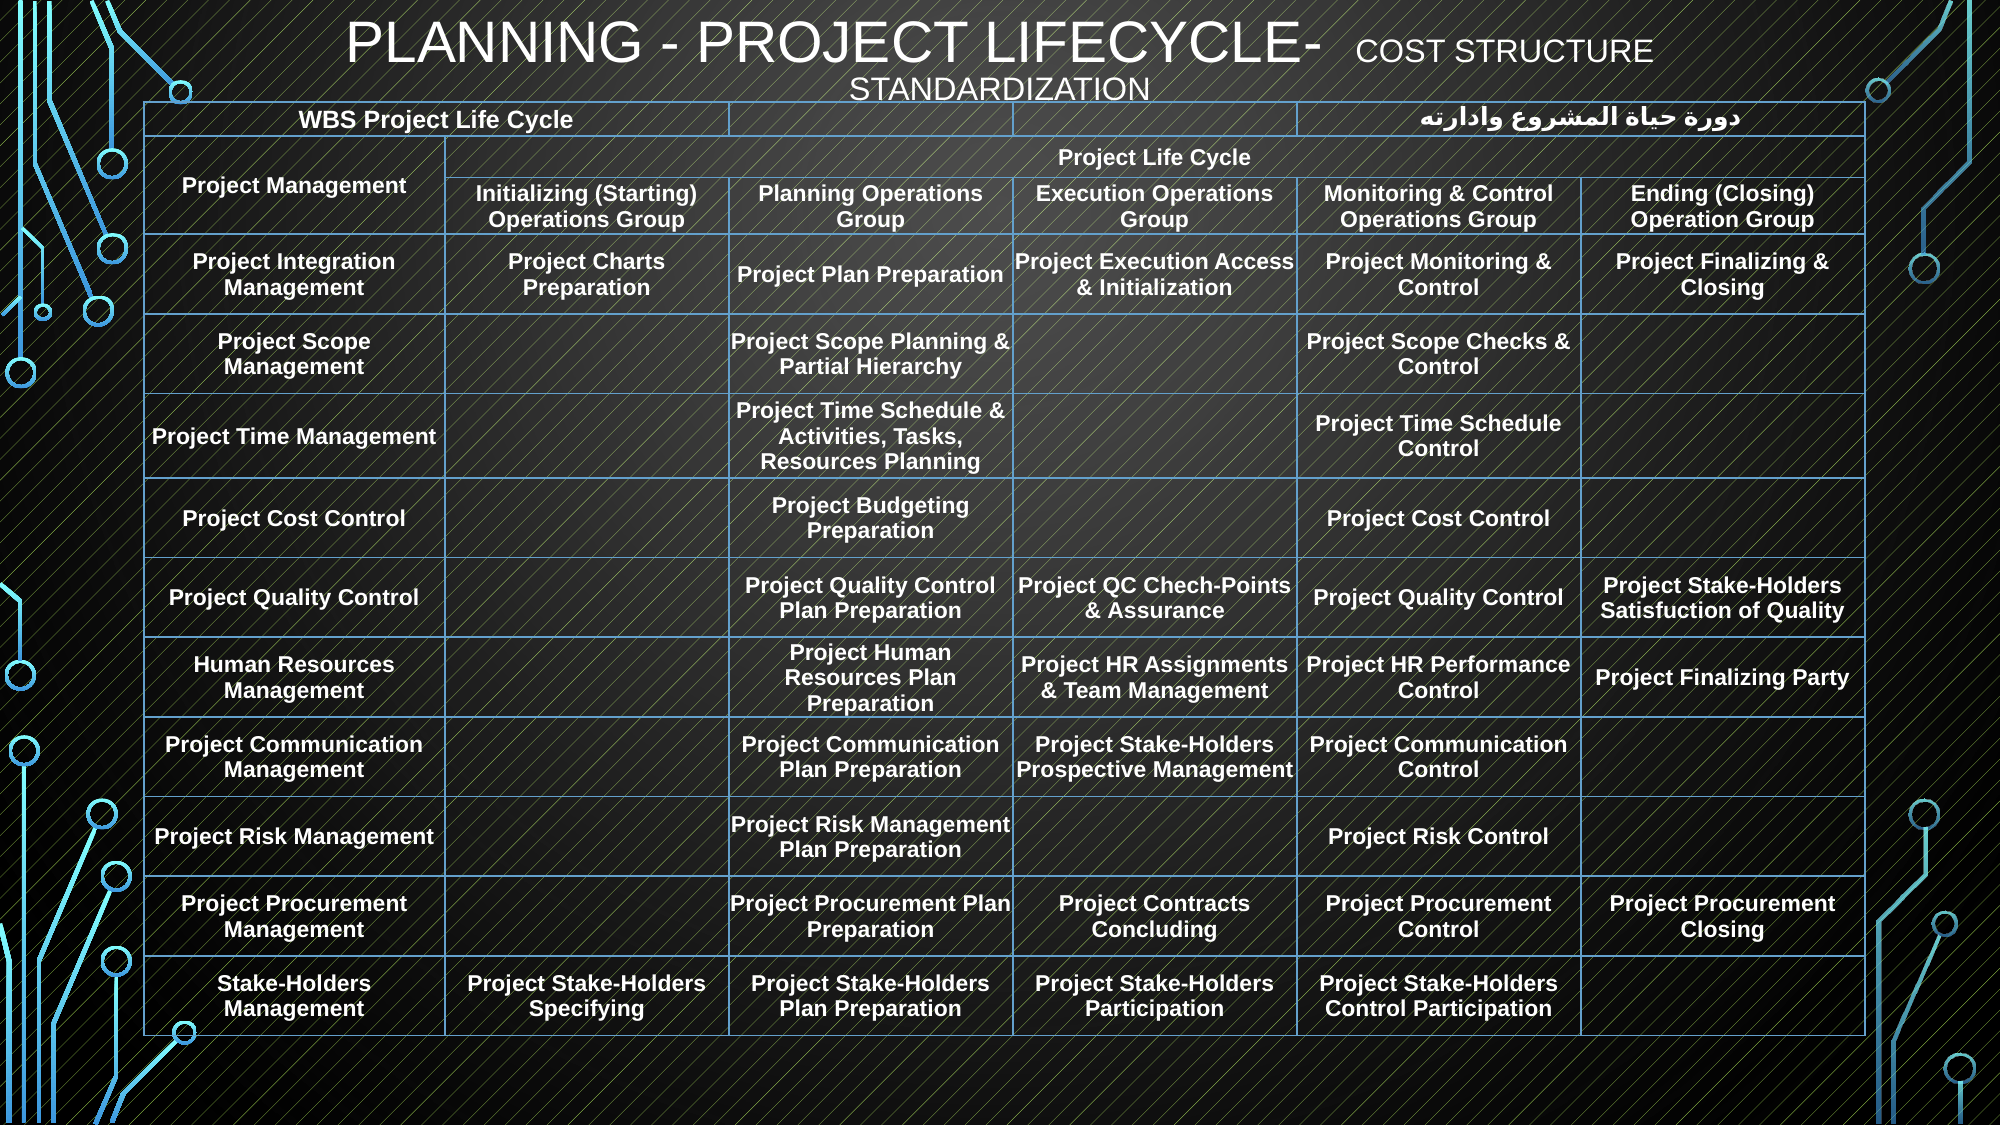

Planning - Project Lifecycle-  Cost Structure Standardization
| WBS Project Life Cycle |  |  |  | دورة حياة المشروع وادارته |  |
| --- | --- | --- | --- | --- | --- |
| Project Management | Project Life Cycle |  |  |  |  |
|  | Initializing (Starting) Operations Group | Planning Operations Group | Execution Operations Group | Monitoring & Control Operations Group | Ending (Closing) Operation Group |
| Project Integration Management | Project Charts Preparation | Project Plan Preparation | Project Execution Access & Initialization | Project Monitoring & Control | Project Finalizing & Closing |
| Project Scope Management |  | Project Scope Planning & Partial Hierarchy |  | Project Scope Checks & Control |  |
| Project Time Management |  | Project Time Schedule & Activities, Tasks, Resources Planning |  | Project Time Schedule Control |  |
| Project Cost Control |  | Project Budgeting Preparation |  | Project Cost Control |  |
| Project Quality Control |  | Project Quality Control Plan Preparation | Project QC Chech-Points & Assurance | Project Quality Control | Project Stake-Holders Satisfuction of Quality |
| Human Resources Management |  | Project Human Resources Plan Preparation | Project HR Assignments & Team Management | Project HR Performance Control | Project Finalizing Party |
| Project Communication Management |  | Project Communication Plan Preparation | Project Stake-Holders Prospective Management | Project Communication Control |  |
| Project Risk Management |  | Project Risk Management Plan Preparation |  | Project Risk Control |  |
| Project Procurement Management |  | Project Procurement Plan Preparation | Project Contracts Concluding | Project Procurement Control | Project Procurement Closing |
| Stake-Holders Management | Project Stake-Holders Specifying | Project Stake-Holders Plan Preparation | Project Stake-Holders Participation | Project Stake-Holders Control Participation |  |